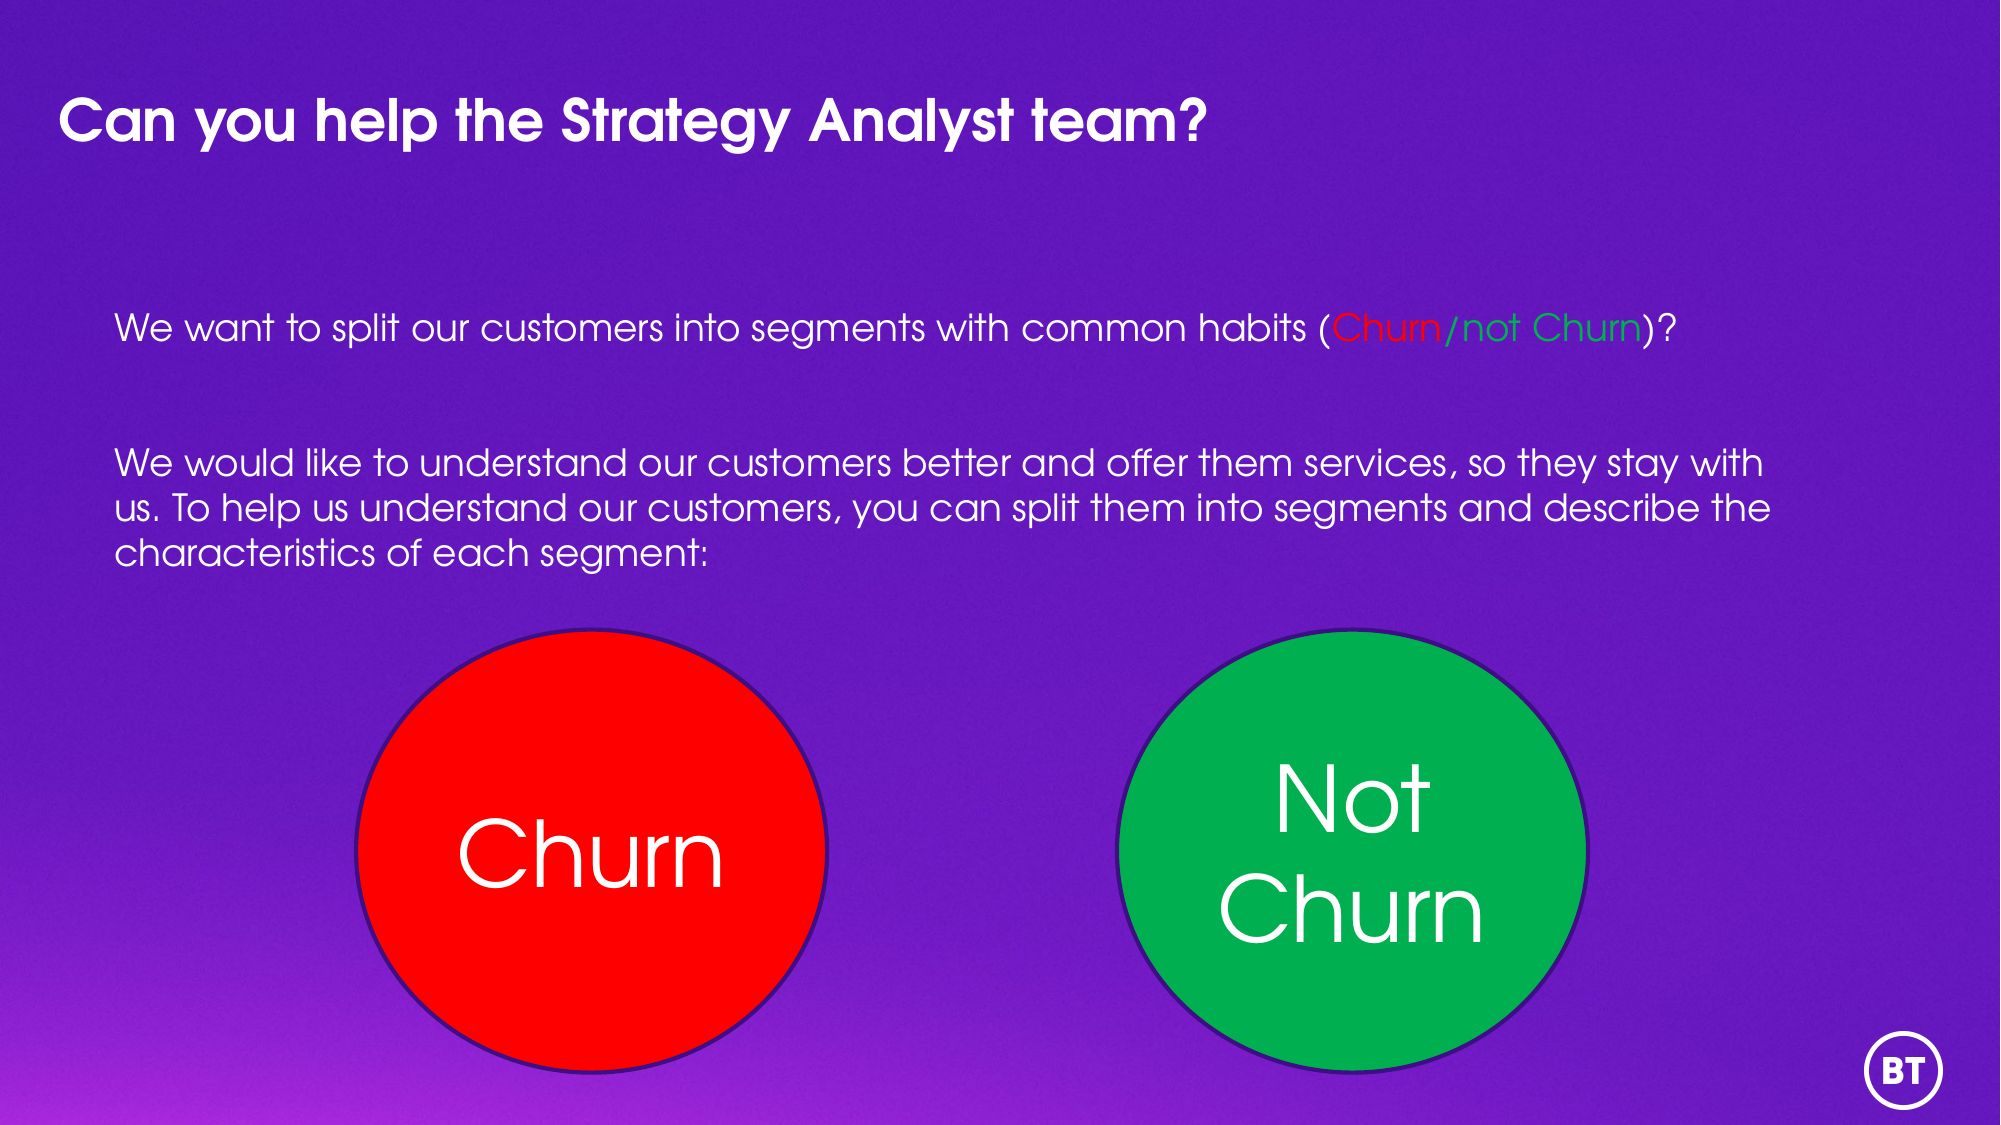

# Can you help the Strategy Analyst team?
We want to split our customers into segments with common habits (Churn/not Churn)?
We would like to understand our customers better and offer them services, so they stay with us. To help us understand our customers, you can split them into segments and describe the characteristics of each segment:
Churn
Not Churn